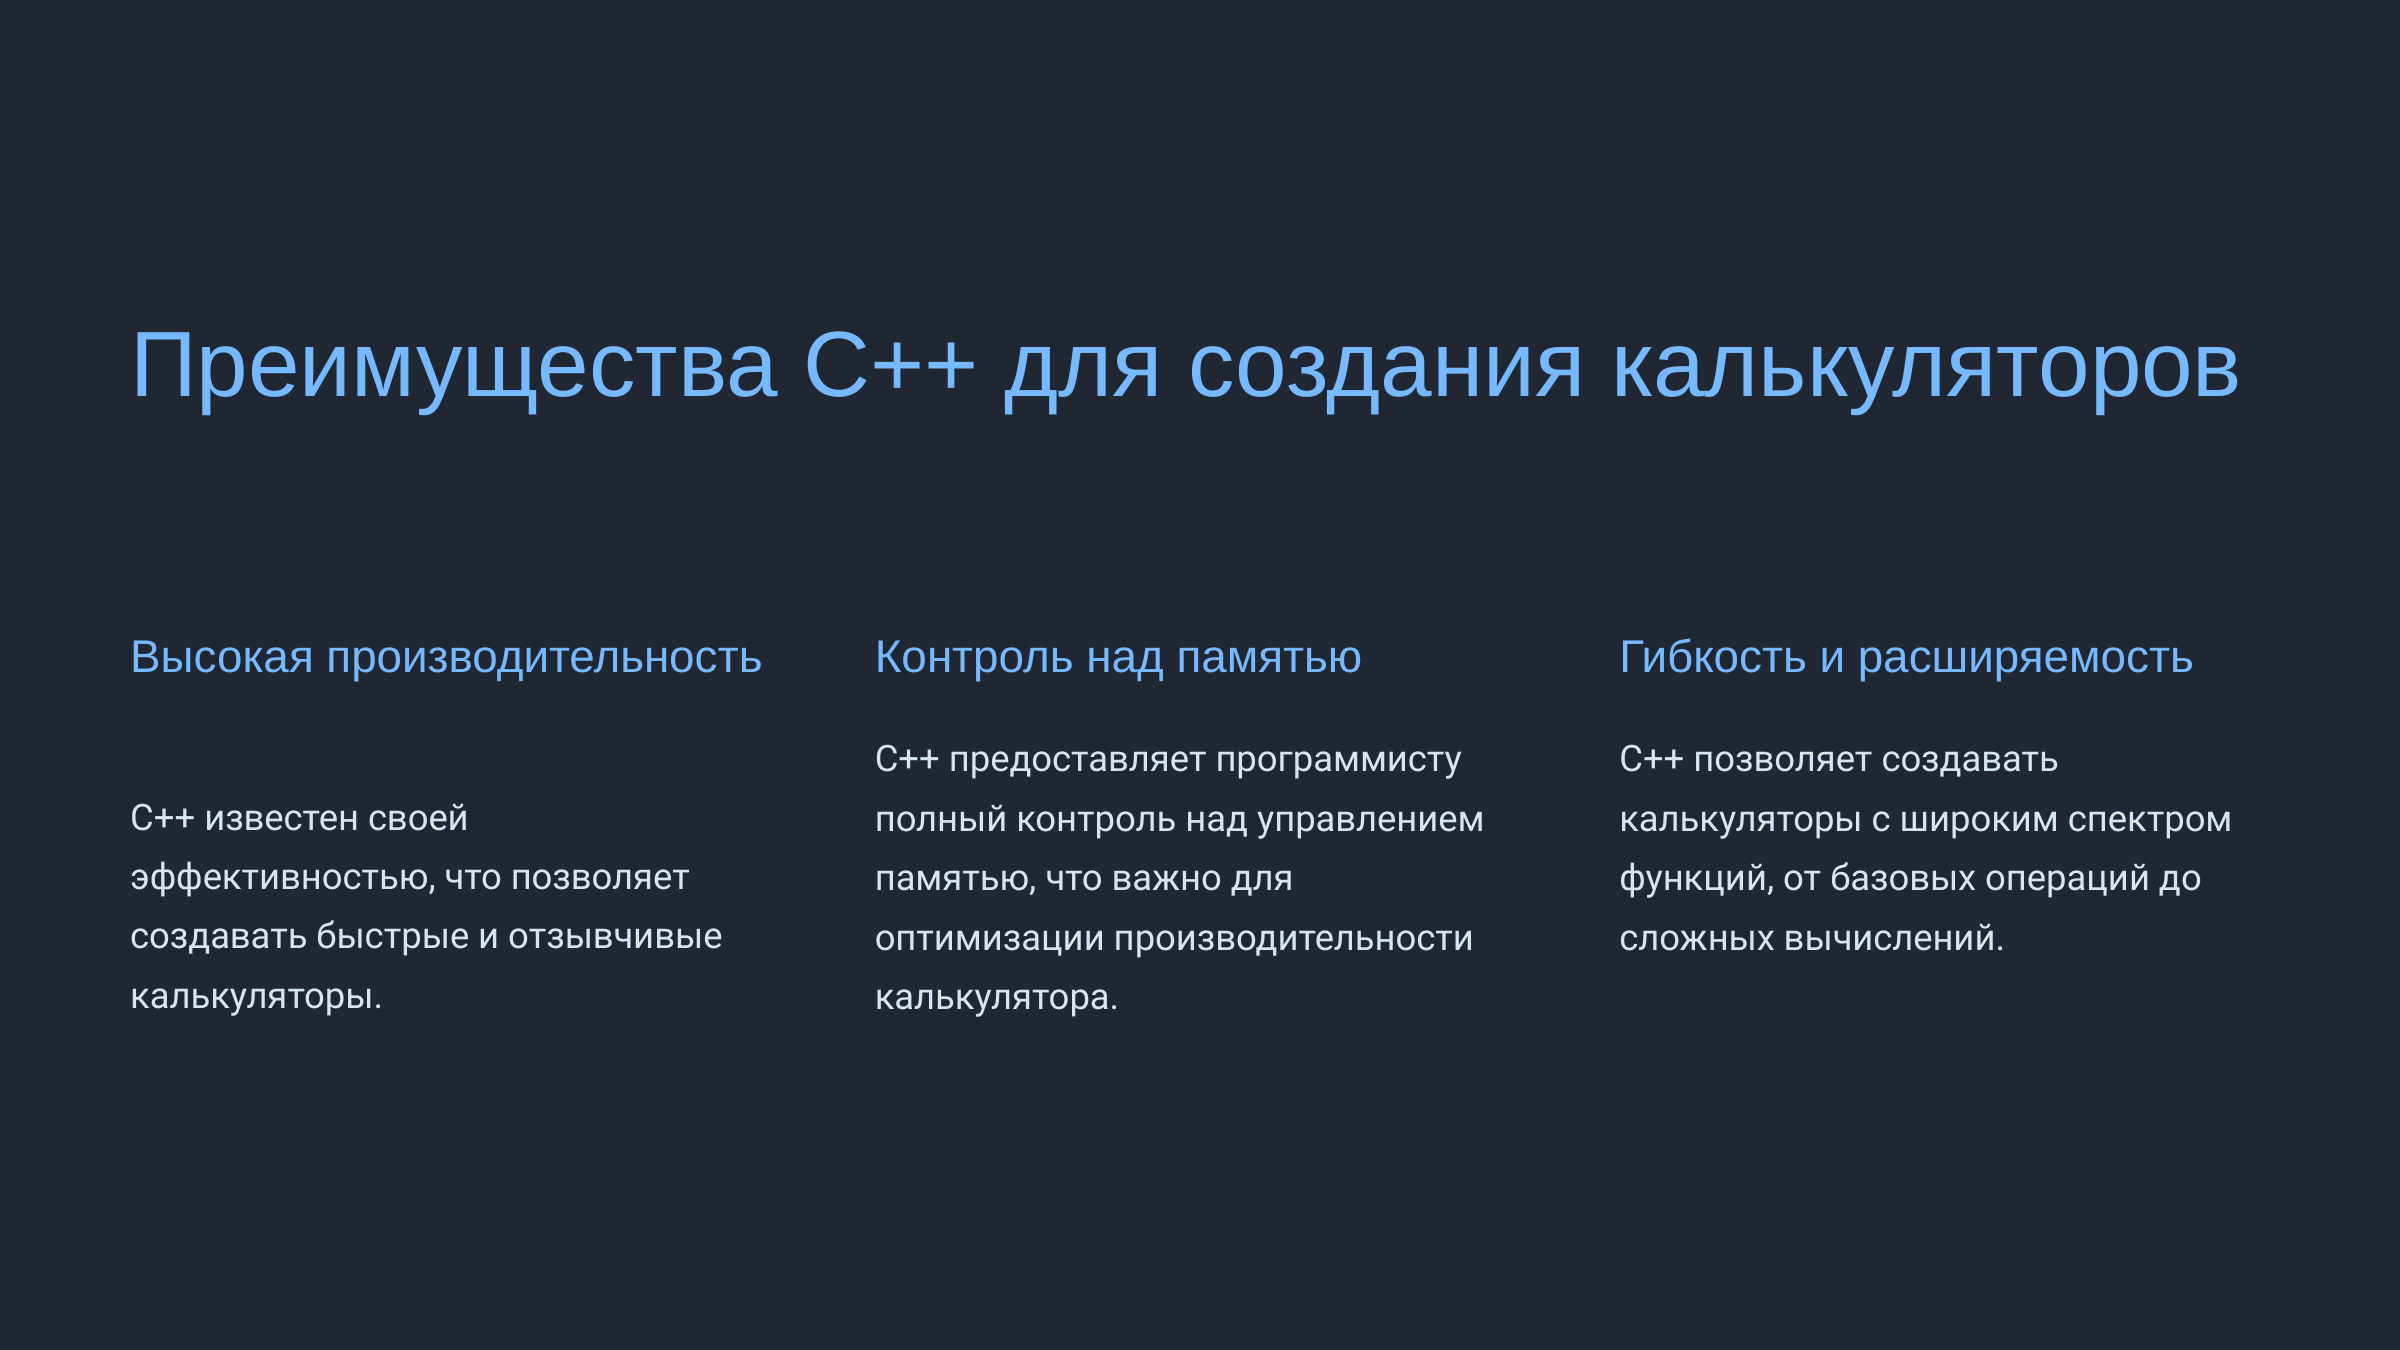

Преимущества C++ для создания калькуляторов
Высокая производительность
Контроль над памятью
Гибкость и расширяемость
C++ предоставляет программисту полный контроль над управлением памятью, что важно для оптимизации производительности калькулятора.
C++ позволяет создавать калькуляторы с широким спектром функций, от базовых операций до сложных вычислений.
C++ известен своей эффективностью, что позволяет создавать быстрые и отзывчивые калькуляторы.